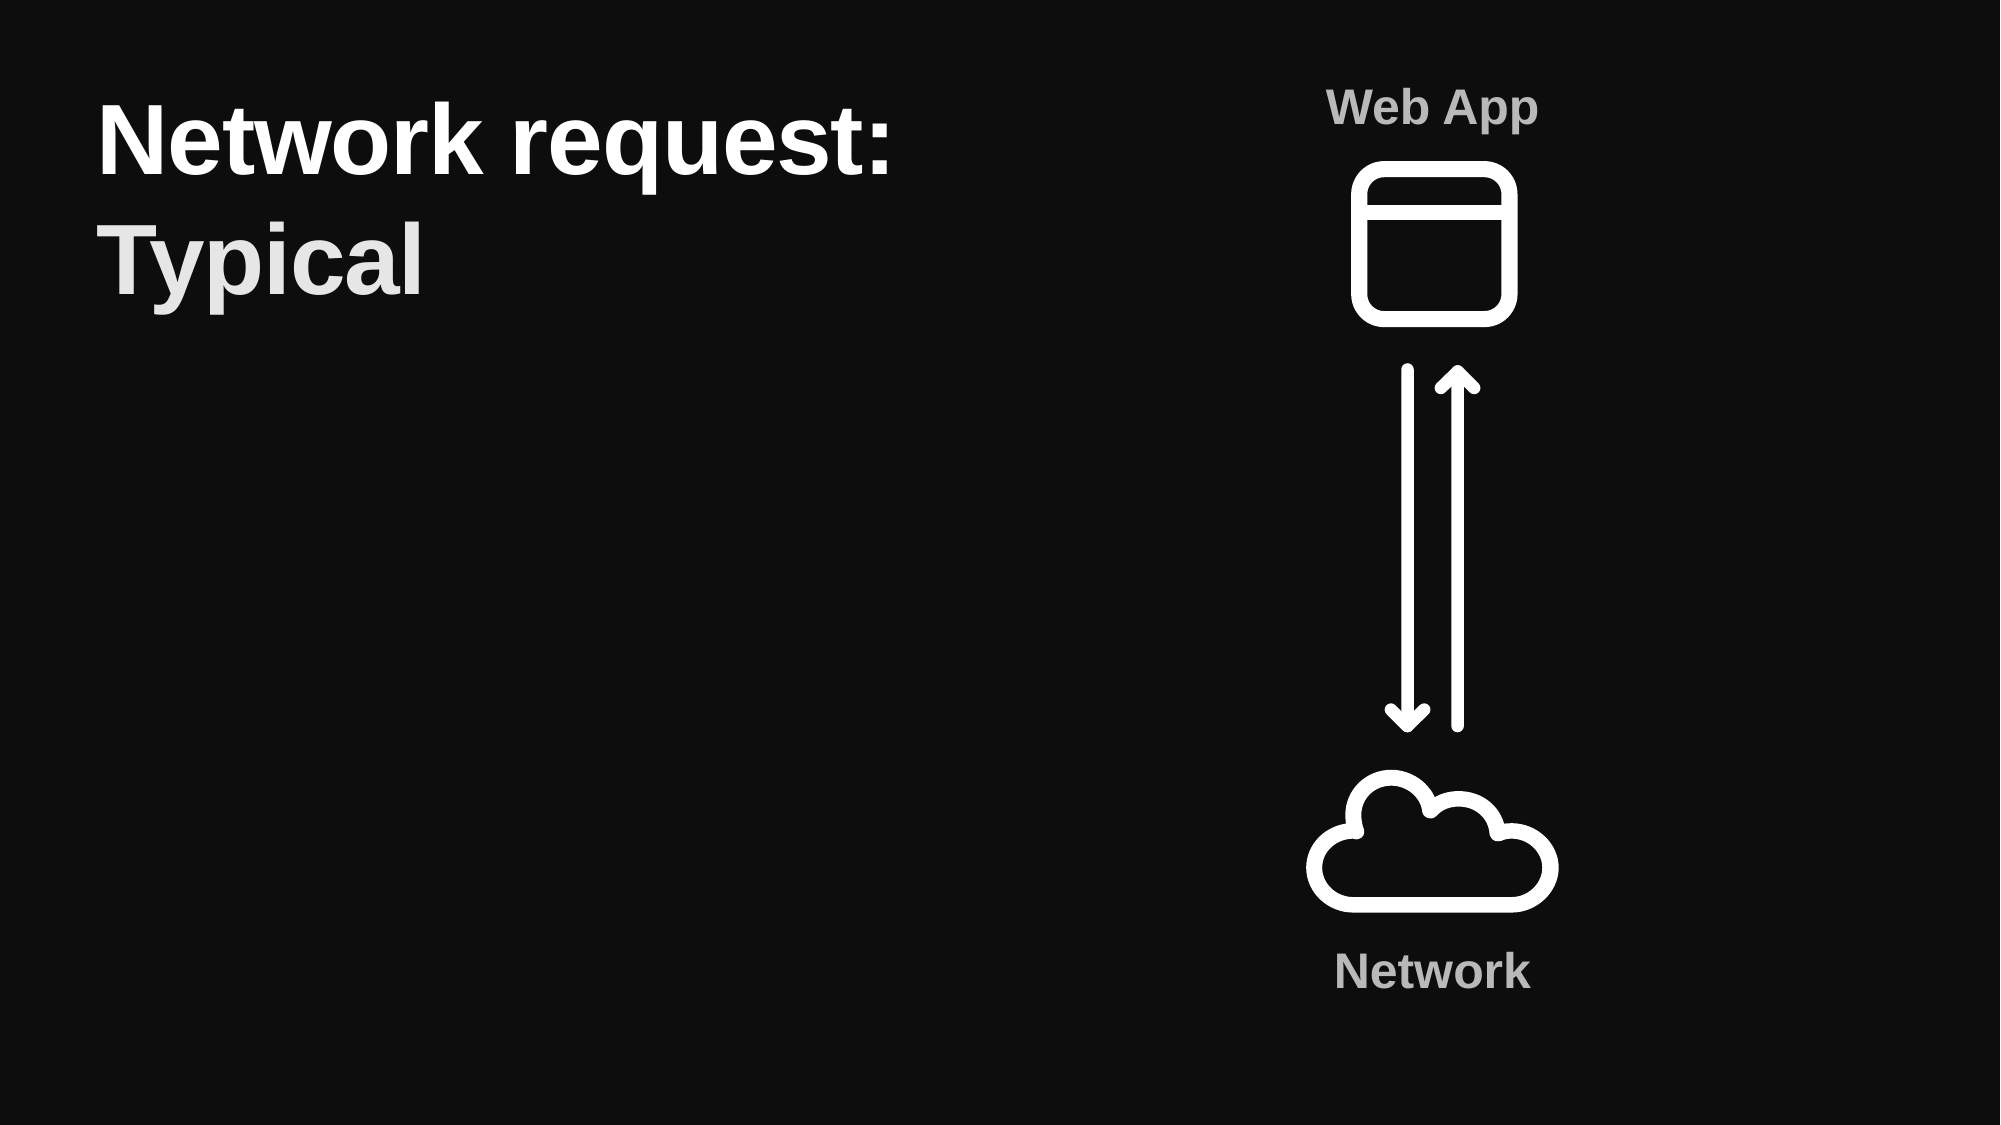

Web App
# Network request: Typical

Network